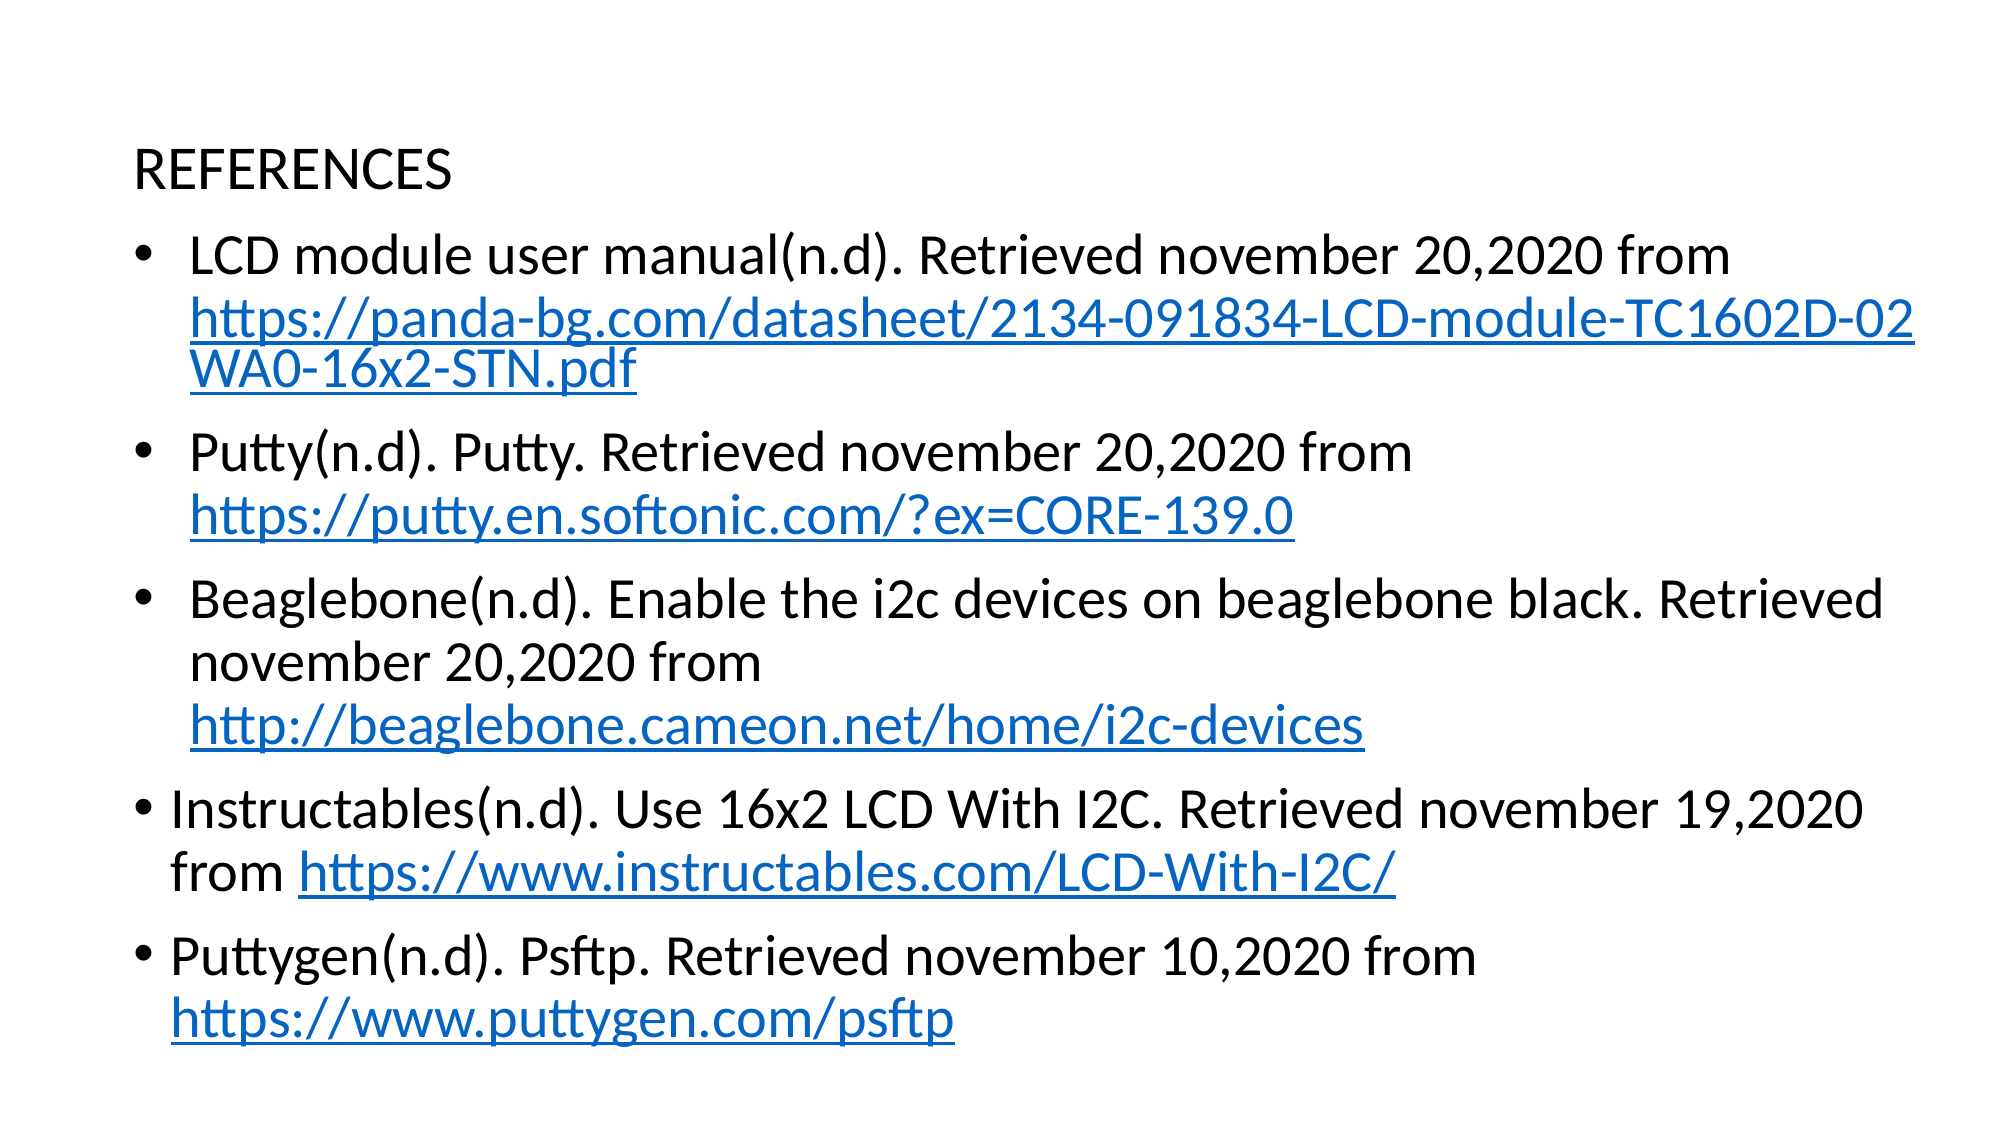

REFERENCES
LCD module user manual(n.d). Retrieved november 20,2020 from https://panda-bg.com/datasheet/2134-091834-LCD-module-TC1602D-02WA0-16x2-STN.pdf
Putty(n.d). Putty. Retrieved november 20,2020 from https://putty.en.softonic.com/?ex=CORE-139.0
Beaglebone(n.d). Enable the i2c devices on beaglebone black. Retrieved november 20,2020 from http://beaglebone.cameon.net/home/i2c-devices
Instructables(n.d). Use 16x2 LCD With I2C. Retrieved november 19,2020 from https://www.instructables.com/LCD-With-I2C/
Puttygen(n.d). Psftp. Retrieved november 10,2020 from https://www.puttygen.com/psftp